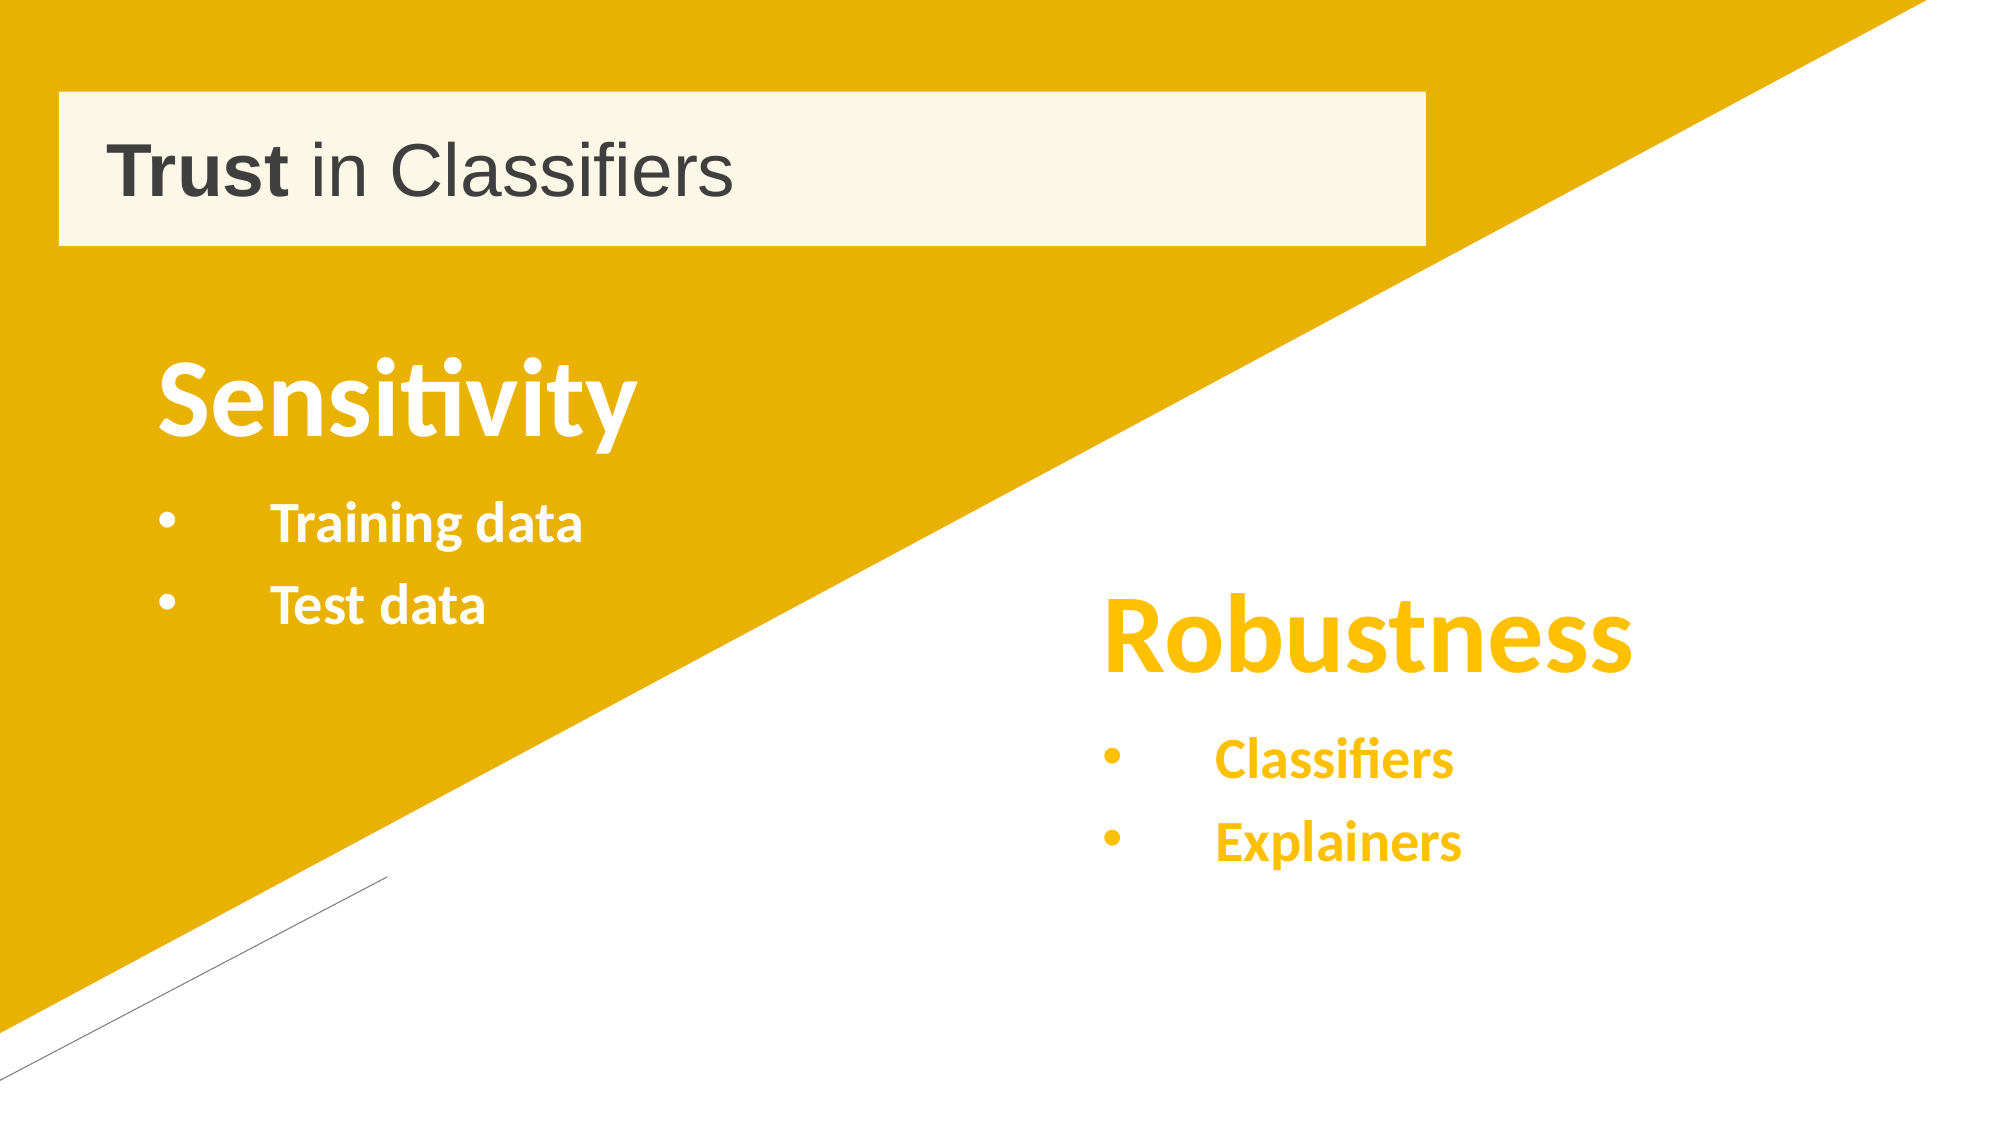

# Trust in Classifiers
Sensitivity
Training data
Test data
Robustness
Classifiers
Explainers